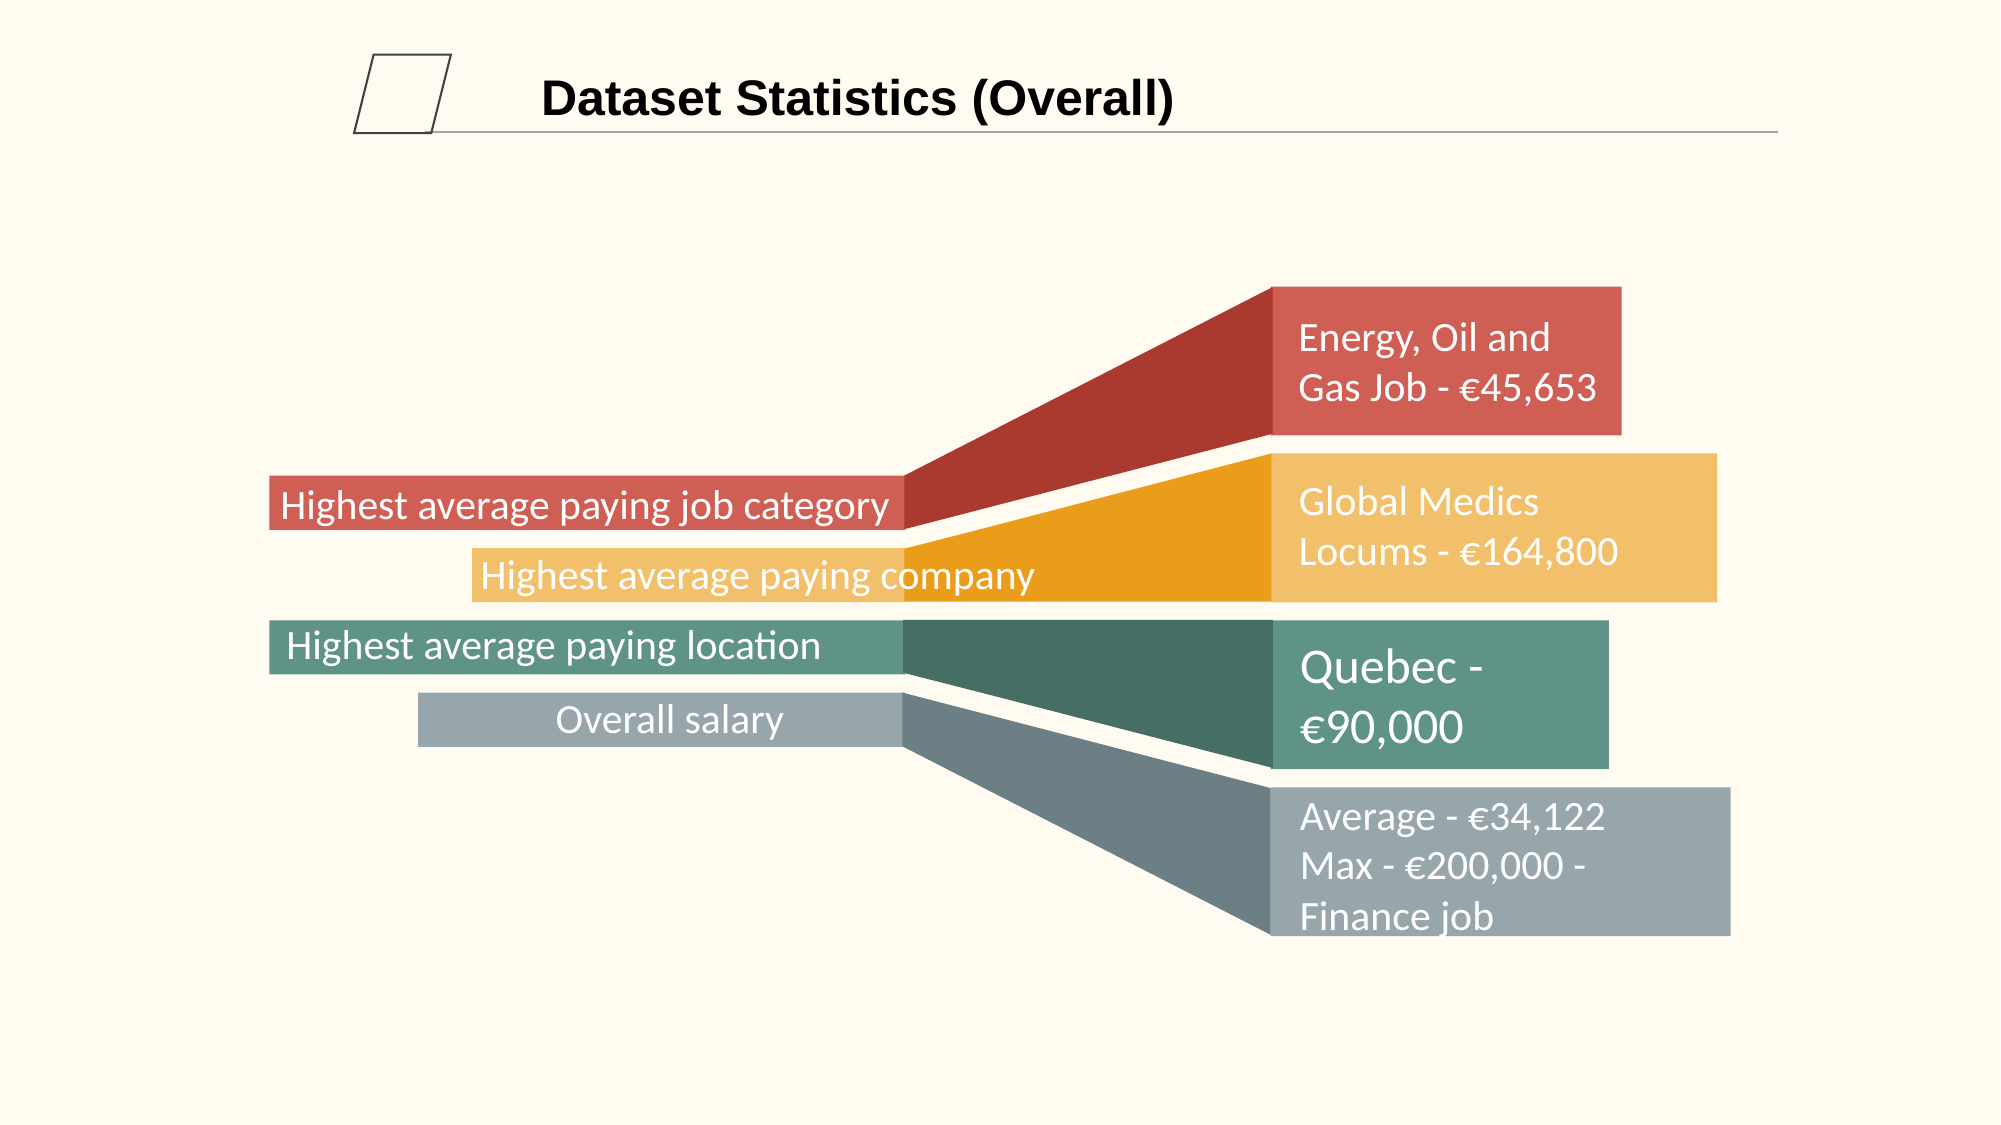

Dataset Statistics (Overall)

Energy, Oil and Gas Job - €45,653

Global Medics Locums - €164,800
Highest average paying job category

Highest average paying company

Highest average paying location

Quebec - €90,000
Overall salary

Average - €34,122
Max - €200,000 - Finance job